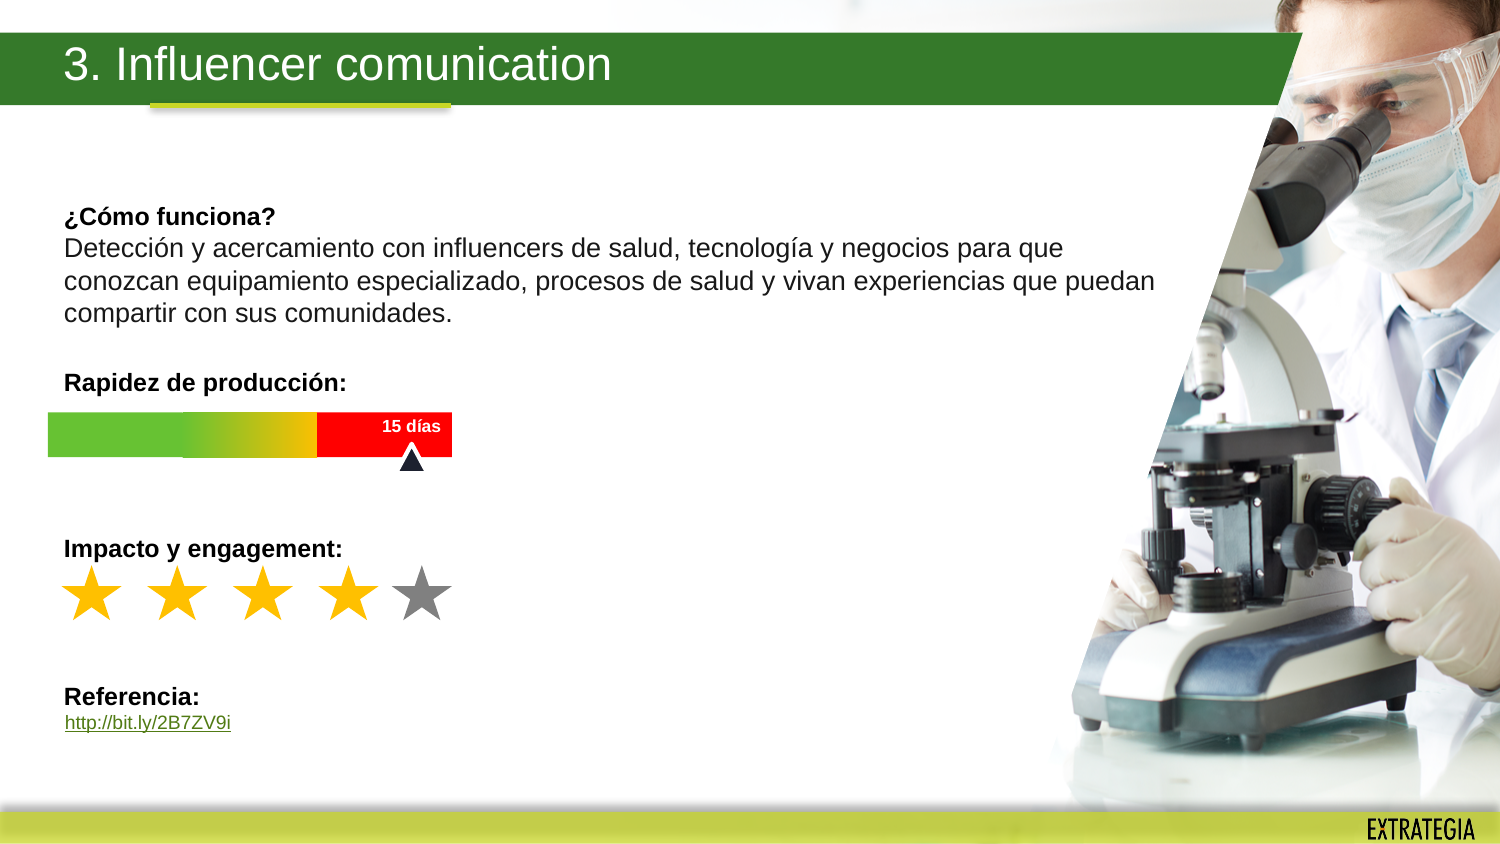

3. Influencer comunication
¿Cómo funciona?
Detección y acercamiento con influencers de salud, tecnología y negocios para que conozcan equipamiento especializado, procesos de salud y vivan experiencias que puedan compartir con sus comunidades.

Rapidez de producción:

Impacto y engagement:

Referencia:
http://bit.ly/2B7ZV9i
15 días